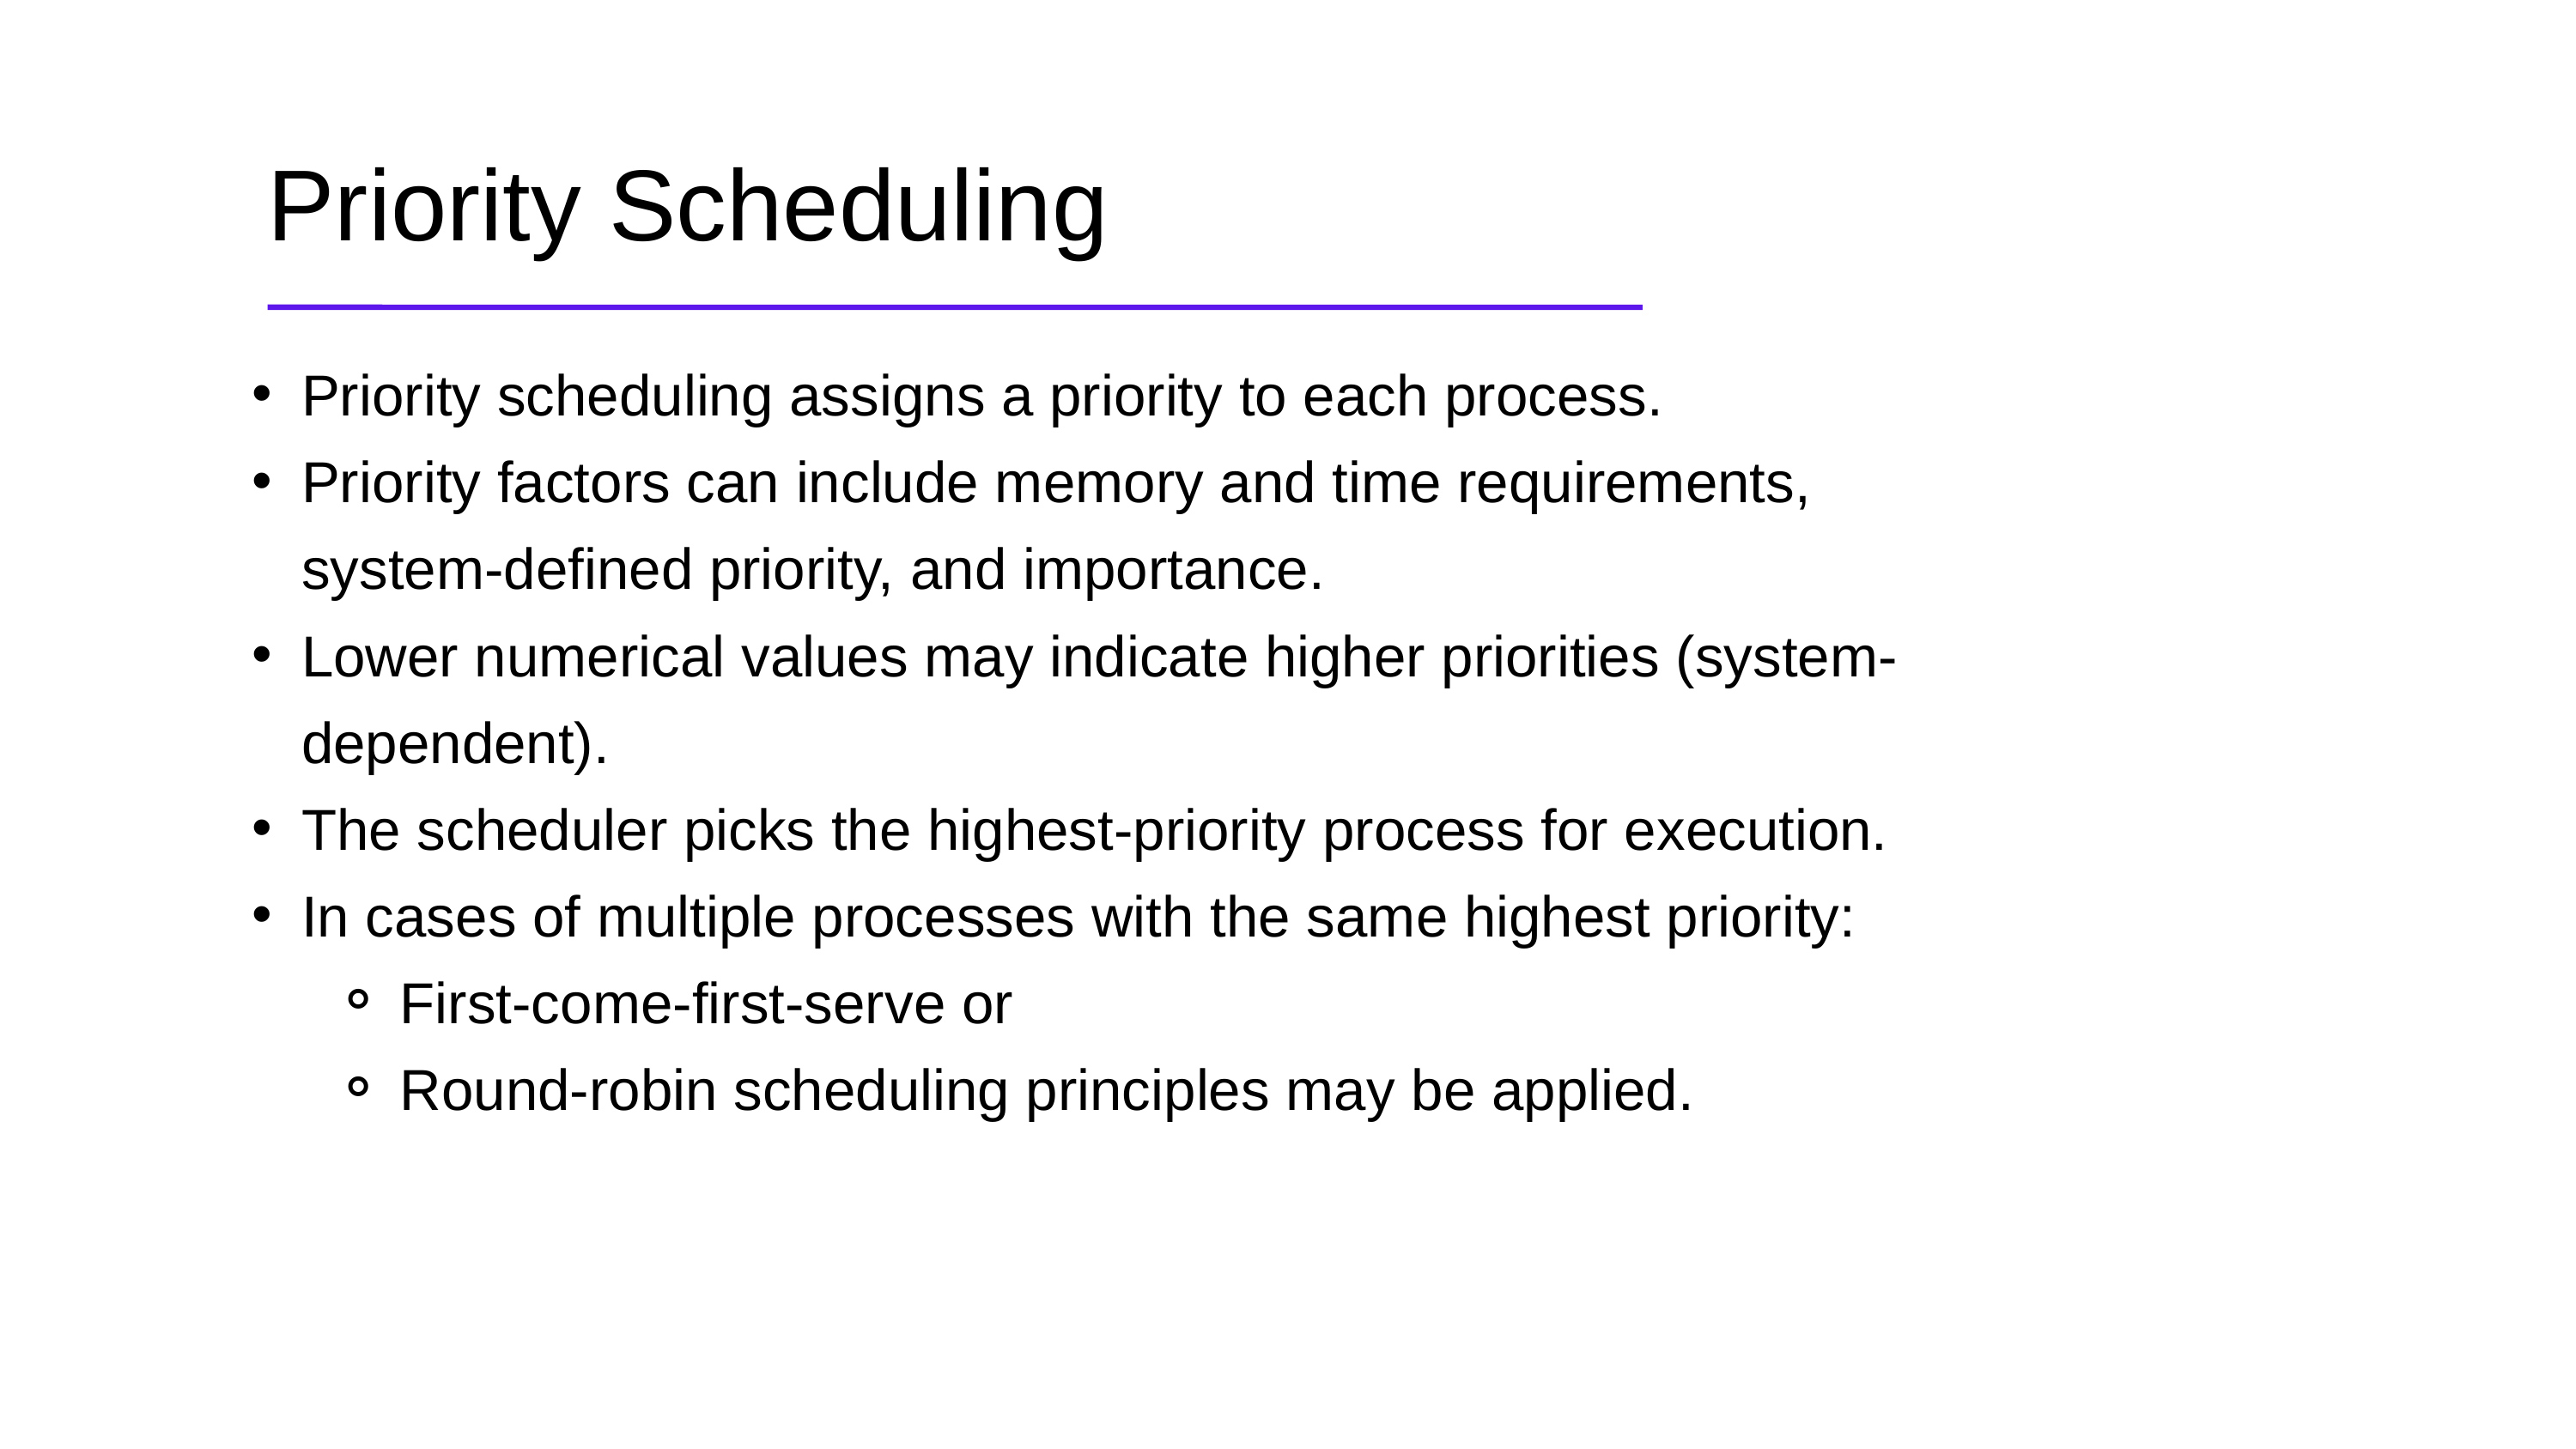

Priority Scheduling

Priority scheduling assigns a priority to each process.
Priority factors can include memory and time requirements, system-defined priority, and importance.
Lower numerical values may indicate higher priorities (system-dependent).
The scheduler picks the highest-priority process for execution.
In cases of multiple processes with the same highest priority:
First-come-first-serve or
Round-robin scheduling principles may be applied.